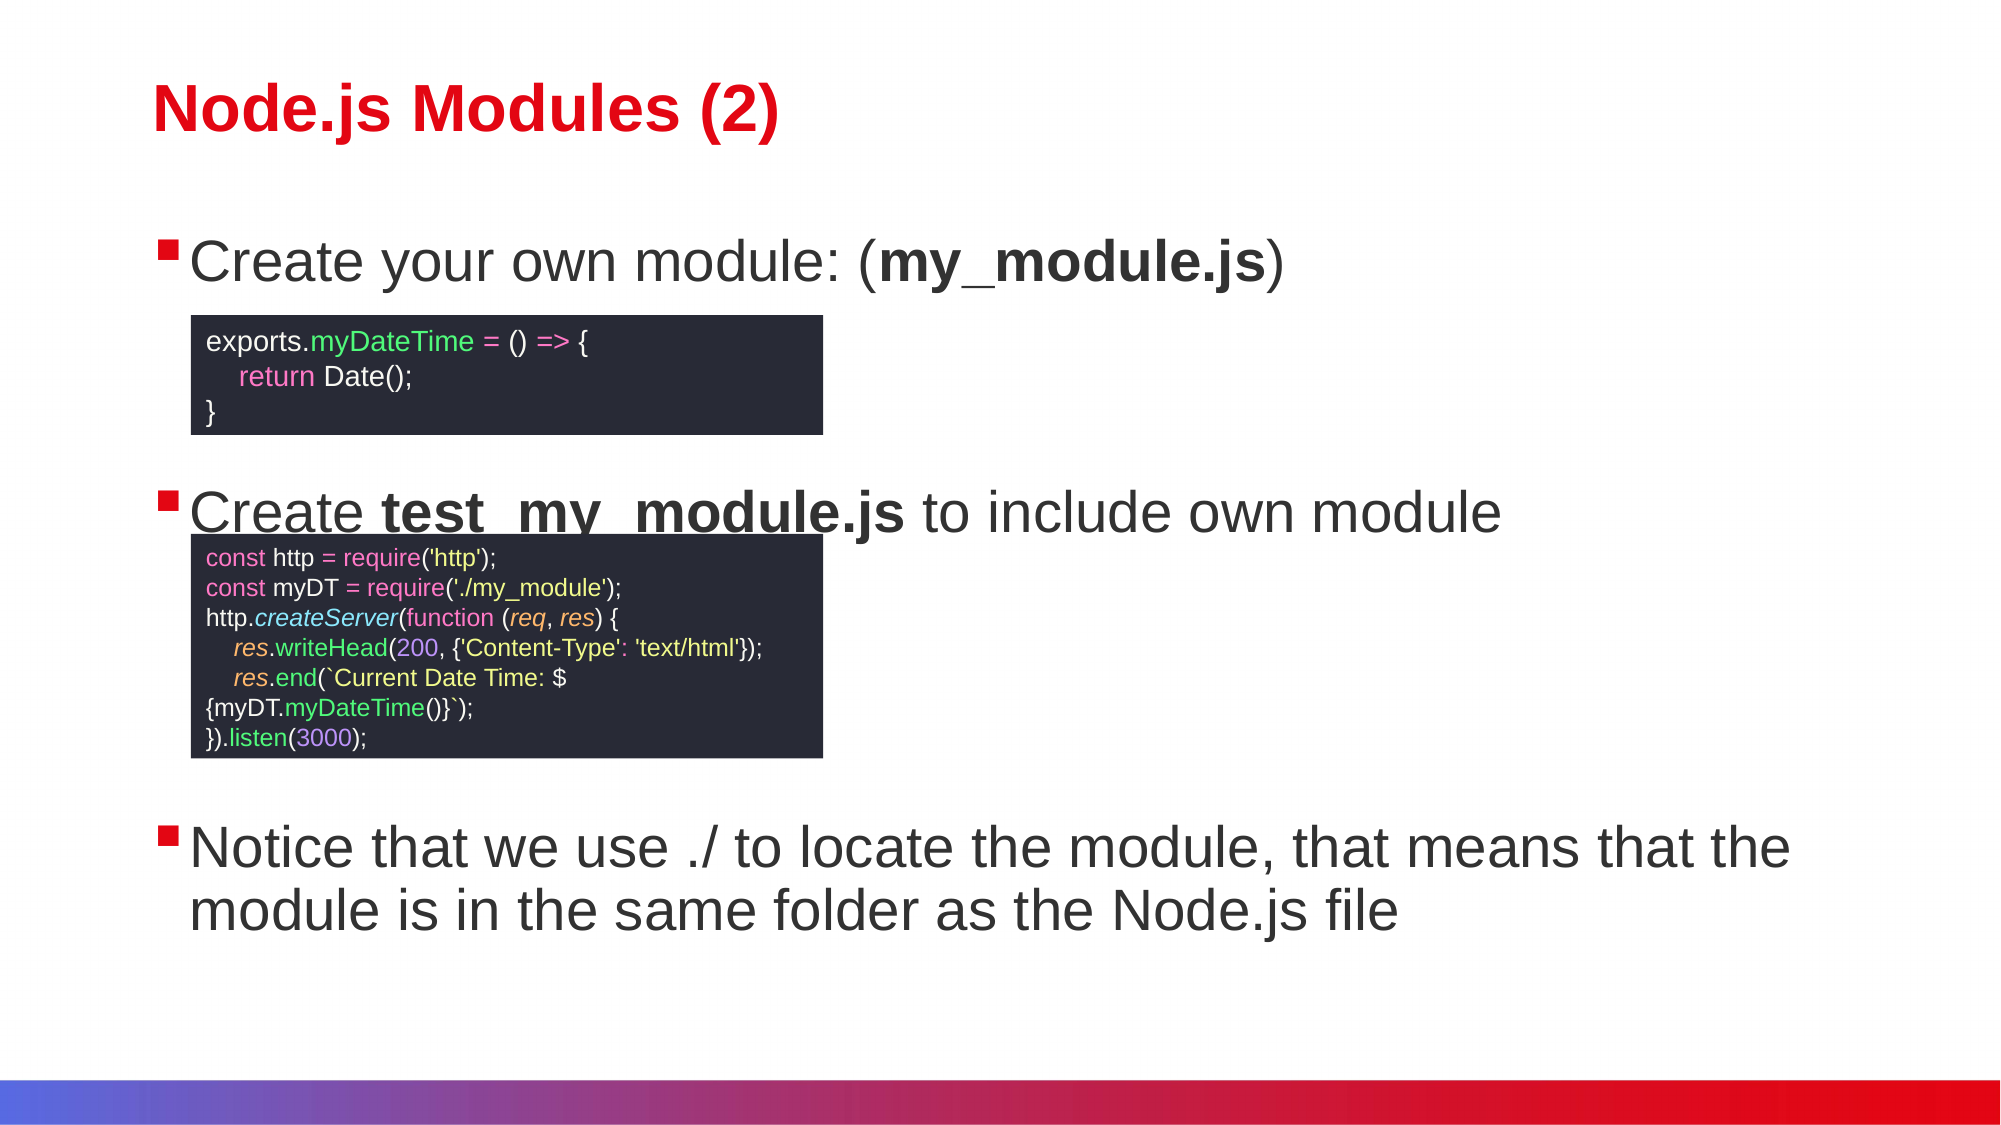

# Node.js Modules (2)
Create your own module: (my_module.js)

Create test_my_module.js to include own module

Notice that we use ./ to locate the module, that means that the module is in the same folder as the Node.js file

exports.myDateTime = () => {
    return Date();
}
const http = require('http');
const myDT = require('./my_module');
http.createServer(function (req, res) {
    res.writeHead(200, {'Content-Type': 'text/html'});
    res.end(`Current Date Time: ${myDT.myDateTime()}`);
}).listen(3000);